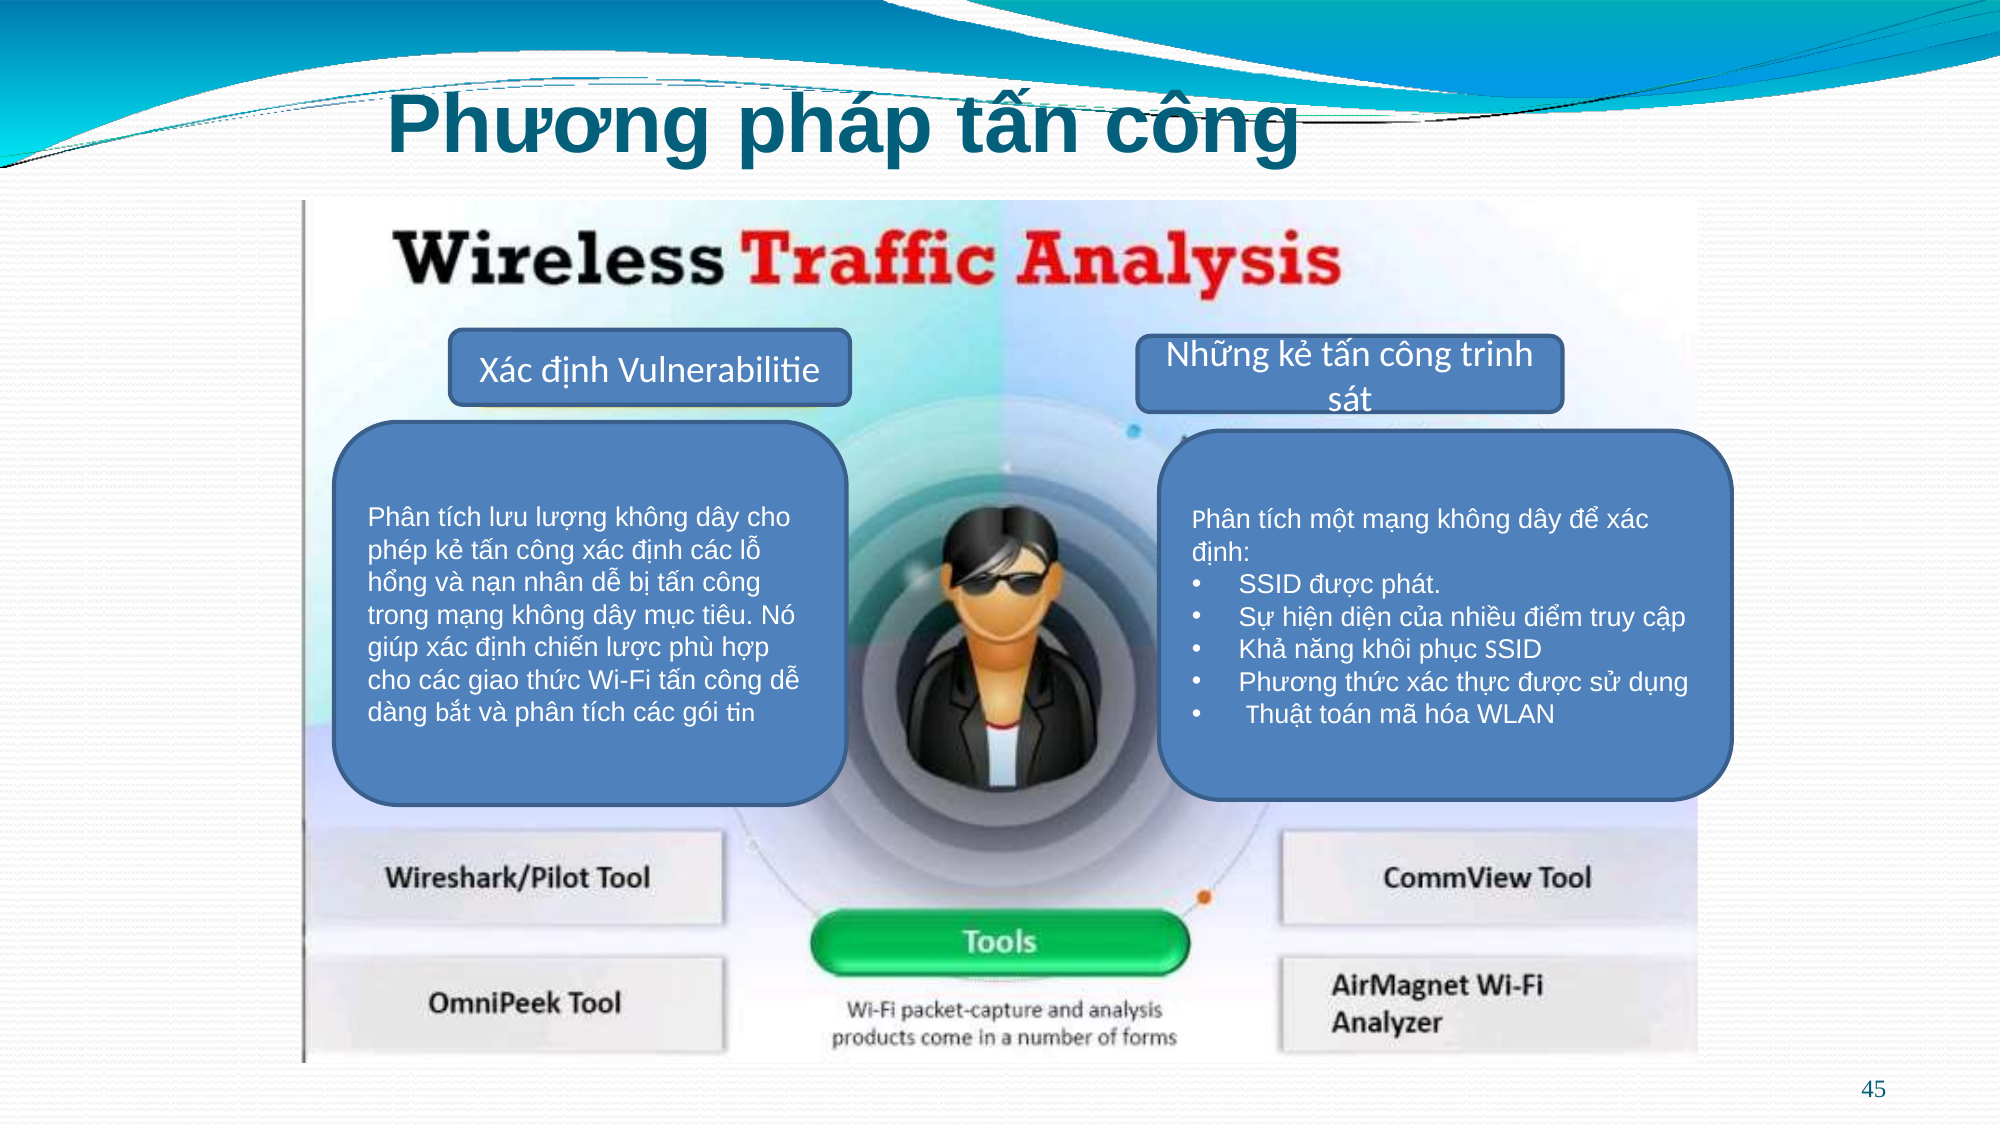

# Phương pháp tấn công

Xác định Vulnerabilitie
Những kẻ tấn công trinh sát
Phân tích lưu lượng không dây cho phép kẻ tấn công xác định các lỗ hổng và nạn nhân dễ bị tấn công trong mạng không dây mục tiêu. Nó giúp xác định chiến lược phù hợp cho các giao thức Wi-Fi tấn công dễ dàng bắt và phân tích các gói tin
Phân tích một mạng không dây để xác định:
SSID được phát.
Sự hiện diện của nhiều điểm truy cập
Khả năng khôi phục SSID
Phương thức xác thực được sử dụng
 Thuật toán mã hóa WLAN
45